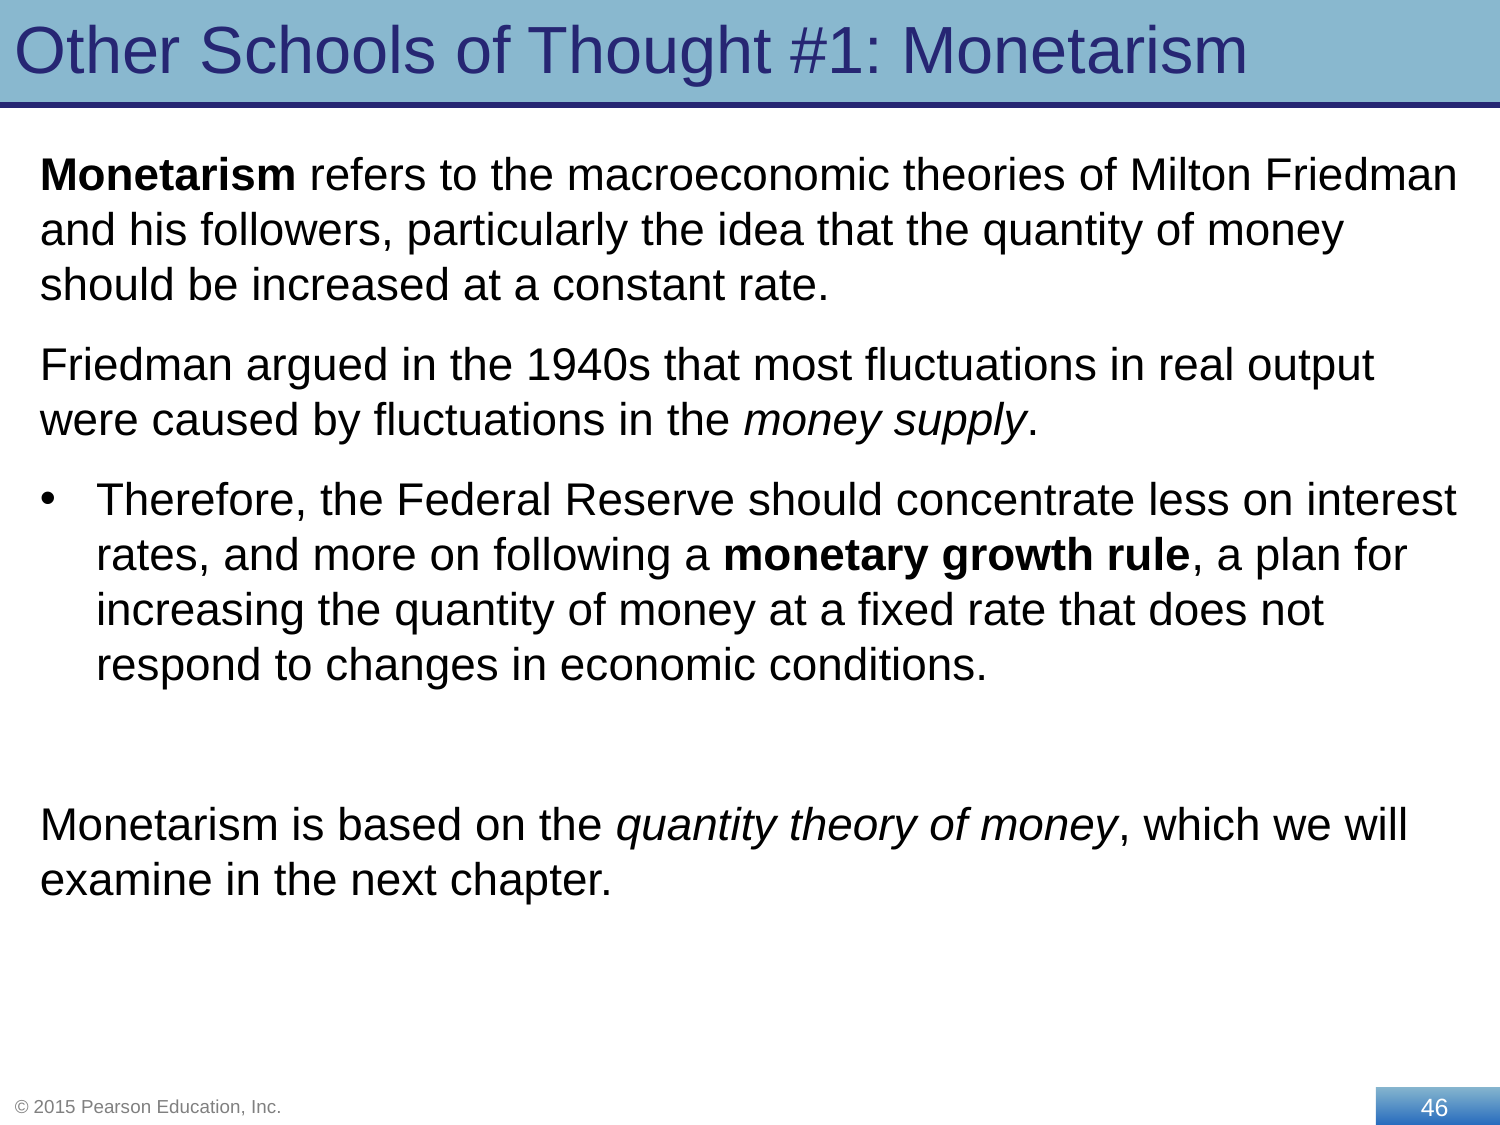

# Other Schools of Thought #1: Monetarism
Monetarism refers to the macroeconomic theories of Milton Friedman and his followers, particularly the idea that the quantity of money should be increased at a constant rate.
Friedman argued in the 1940s that most fluctuations in real output were caused by fluctuations in the money supply.
Therefore, the Federal Reserve should concentrate less on interest rates, and more on following a monetary growth rule, a plan for increasing the quantity of money at a fixed rate that does not respond to changes in economic conditions.

Monetarism is based on the quantity theory of money, which we will examine in the next chapter.